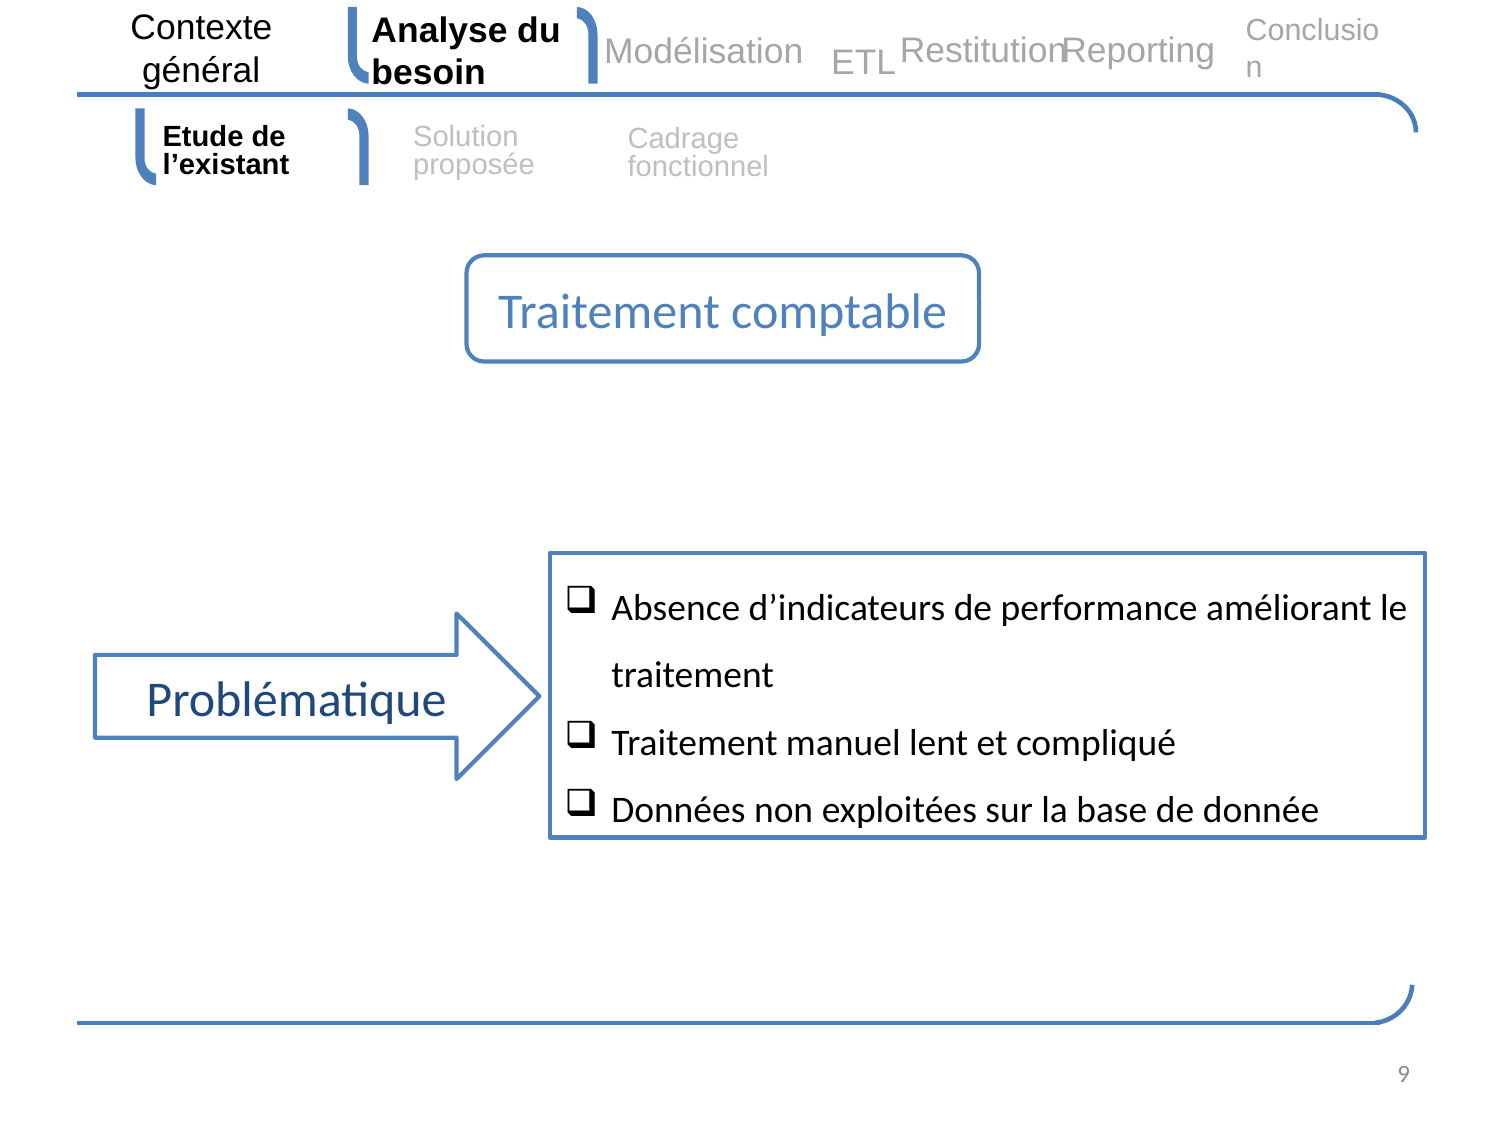

Conclusion
Restitution
Reporting
Analyse du besoin
Modélisation
Contexte général
ETL

Etude de l’existant
Solution proposée
Cadrage fonctionnel
Traitement comptable
Absence d’indicateurs de performance améliorant le traitement
Traitement manuel lent et compliqué
Données non exploitées sur la base de donnée
Problématique

9